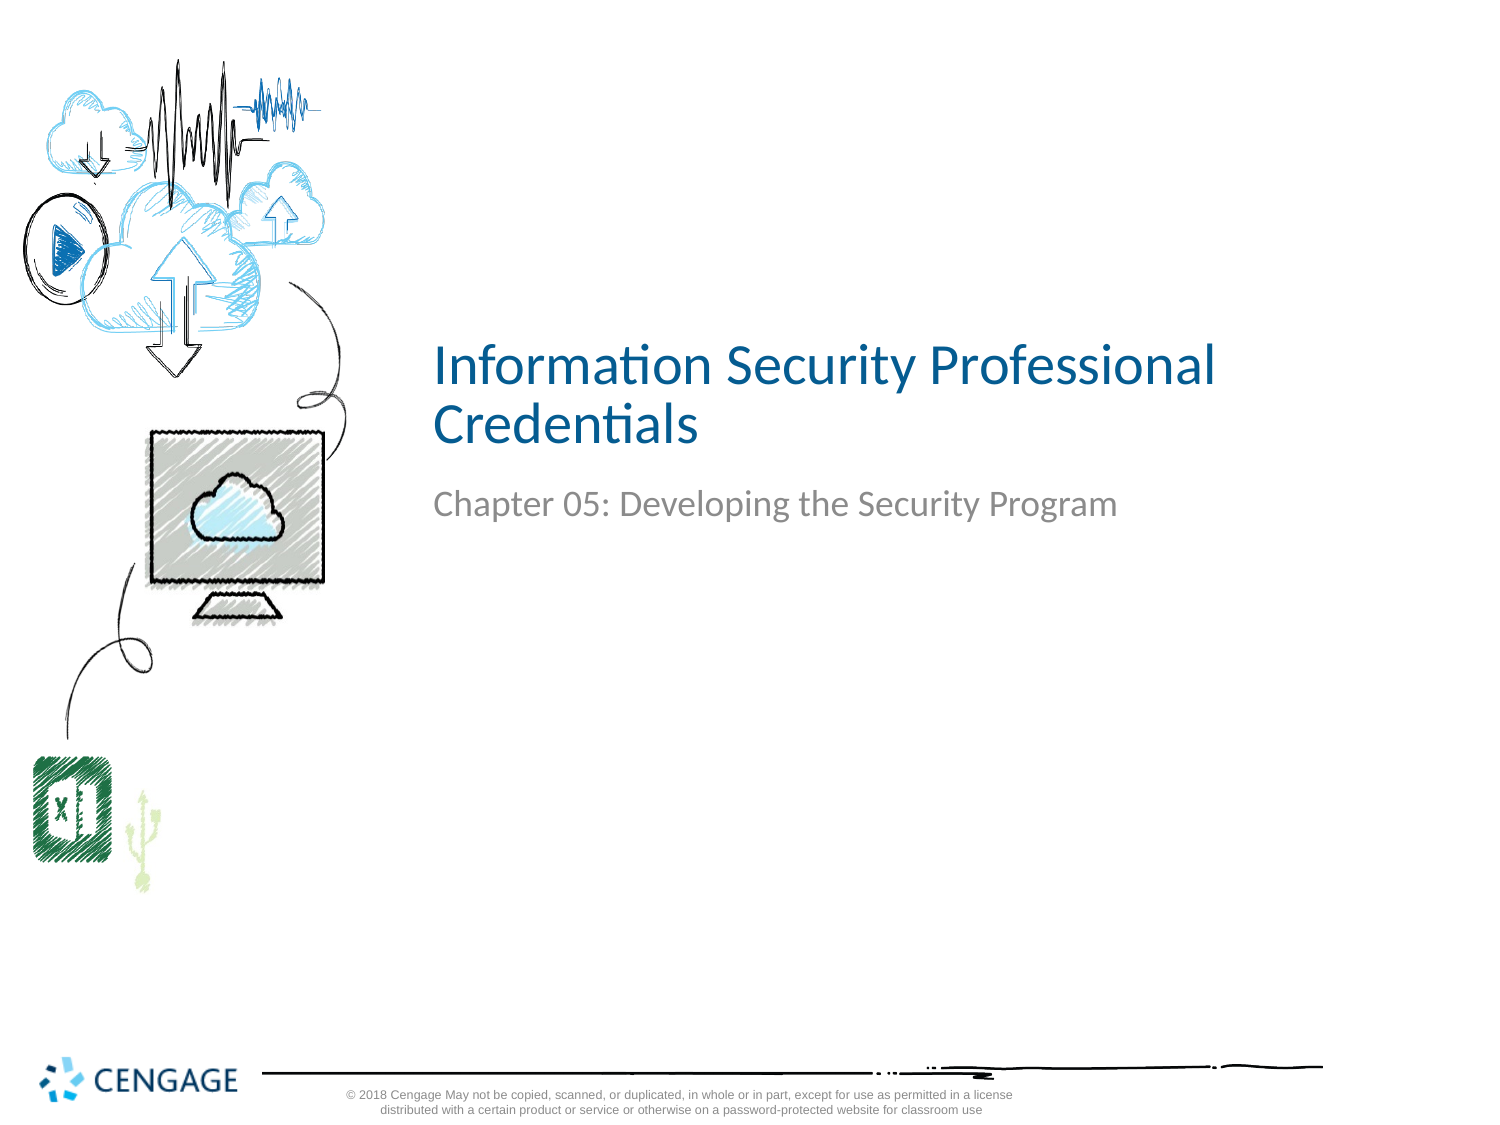

# Information Security Professional Credentials
Chapter 05: Developing the Security Program